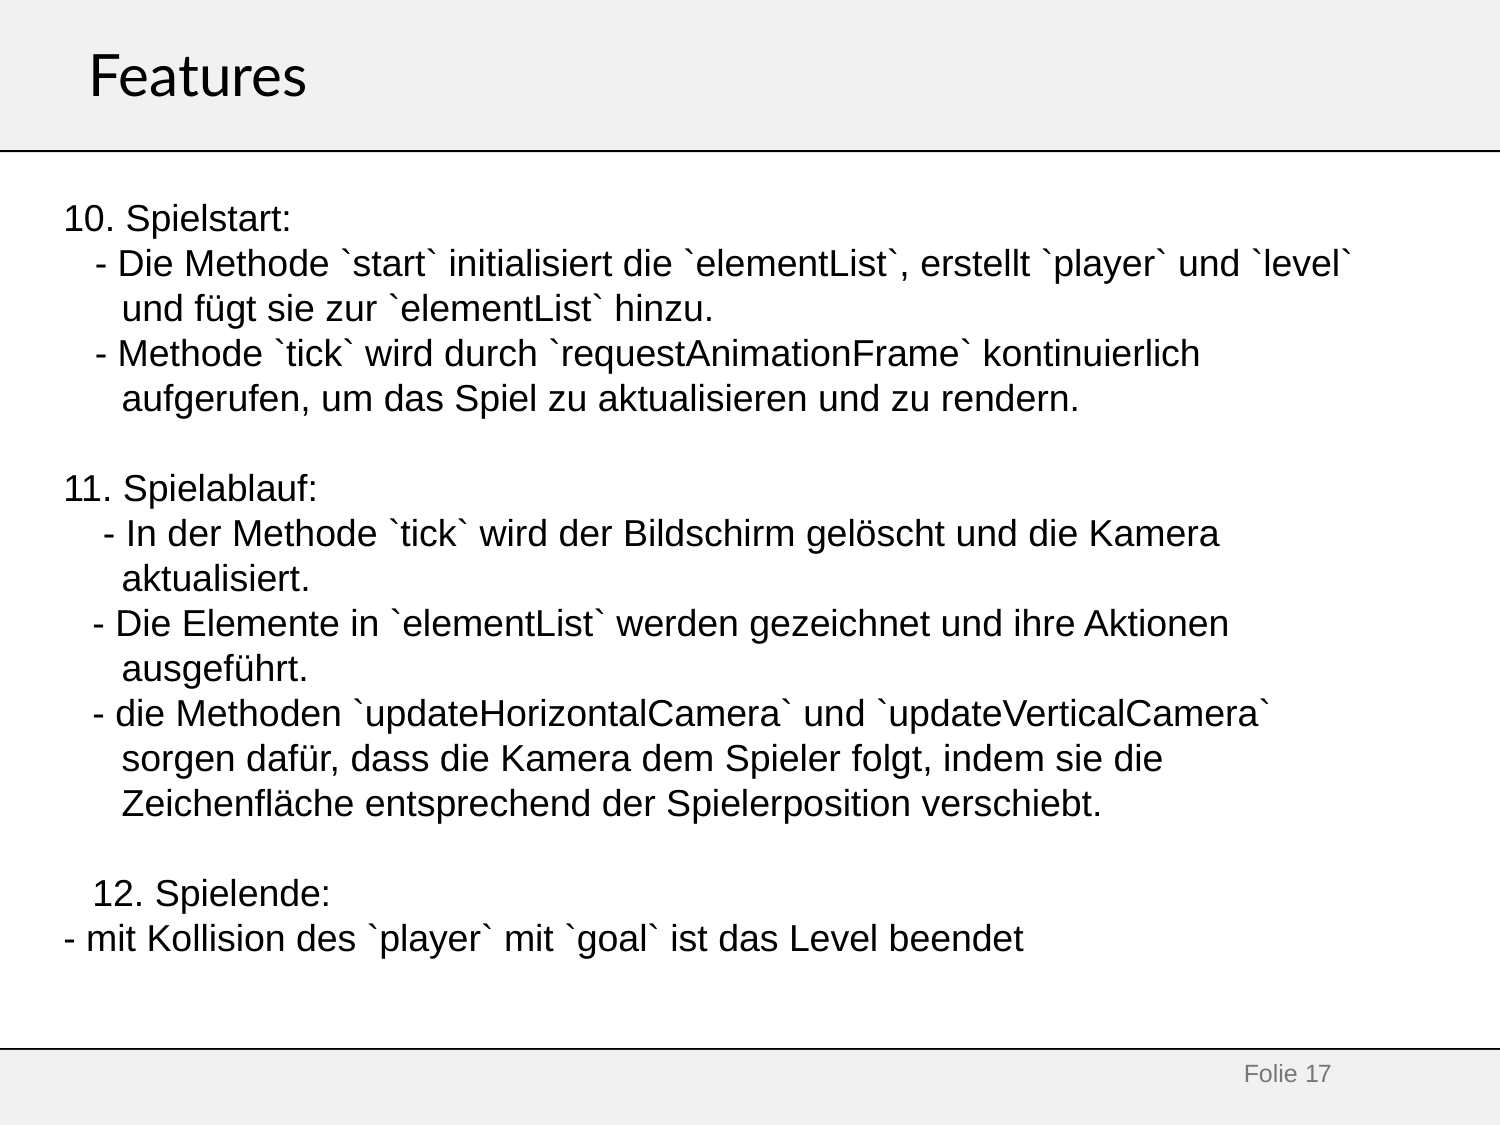

# Features
10. Spielstart:
   - Die Methode `start` initialisiert die `elementList`, erstellt `player` und `level` und fügt sie zur `elementList` hinzu.
   - Methode `tick` wird durch `requestAnimationFrame` kontinuierlich aufgerufen, um das Spiel zu aktualisieren und zu rendern.

11. Spielablauf:
 - In der Methode `tick` wird der Bildschirm gelöscht und die Kamera aktualisiert.
- Die Elemente in `elementList` werden gezeichnet und ihre Aktionen ausgeführt.
- die Methoden `updateHorizontalCamera` und `updateVerticalCamera` sorgen dafür, dass die Kamera dem Spieler folgt, indem sie die Zeichenfläche entsprechend der Spielerposition verschiebt.

12. Spielende:
- mit Kollision des `player` mit `goal` ist das Level beendet

Folie 17